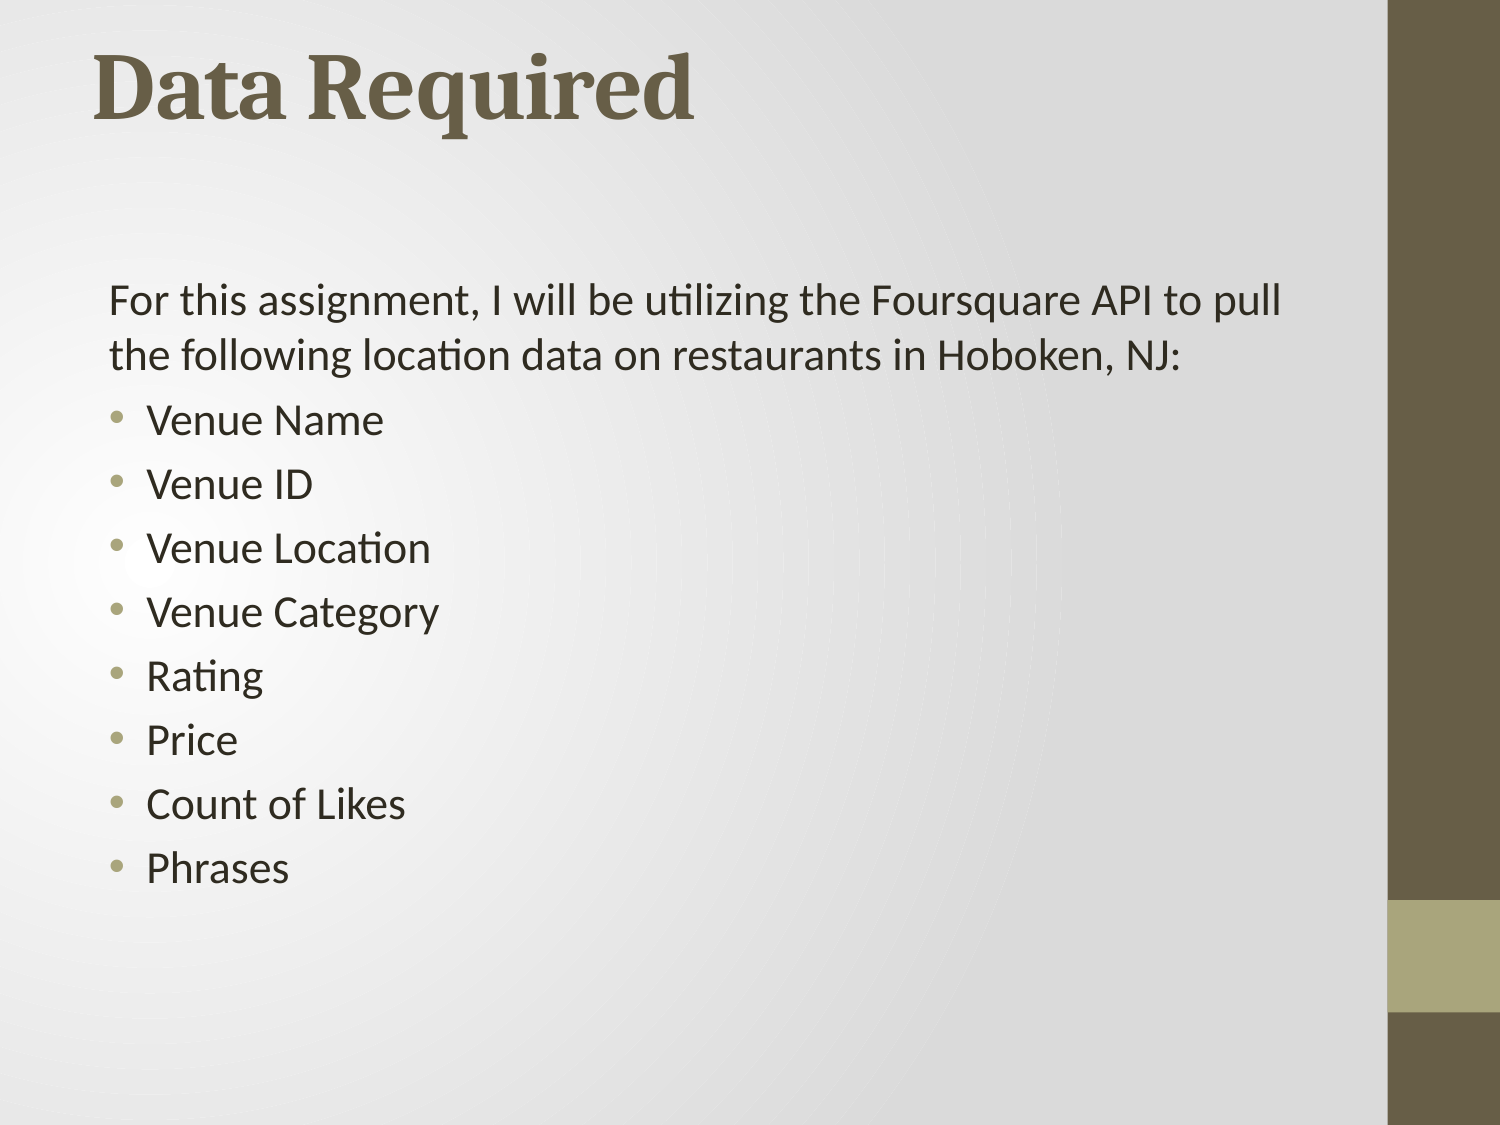

# Data Required
For this assignment, I will be utilizing the Foursquare API to pull the following location data on restaurants in Hoboken, NJ:
Venue Name
Venue ID
Venue Location
Venue Category
Rating
Price
Count of Likes
Phrases